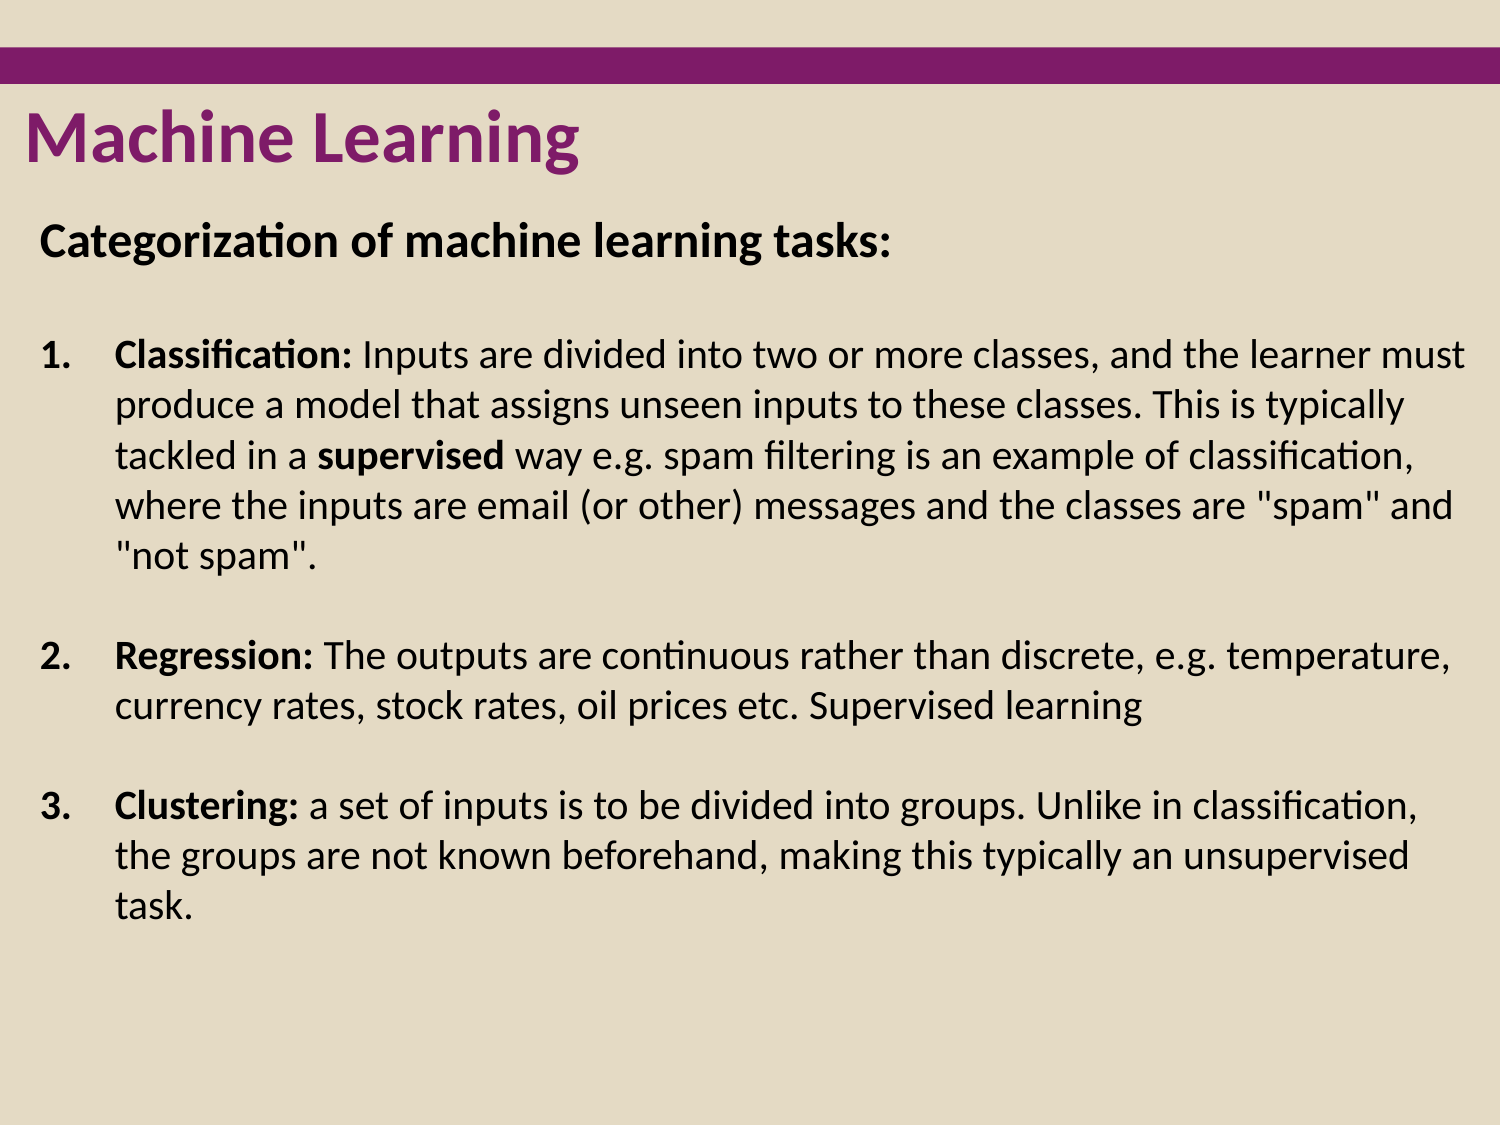

Machine Learning
Categorization of machine learning tasks:

Classification: Inputs are divided into two or more classes, and the learner must produce a model that assigns unseen inputs to these classes. This is typically tackled in a supervised way e.g. spam filtering is an example of classification, where the inputs are email (or other) messages and the classes are "spam" and "not spam".

Regression: The outputs are continuous rather than discrete, e.g. temperature, currency rates, stock rates, oil prices etc. Supervised learning

Clustering: a set of inputs is to be divided into groups. Unlike in classification, the groups are not known beforehand, making this typically an unsupervised task.